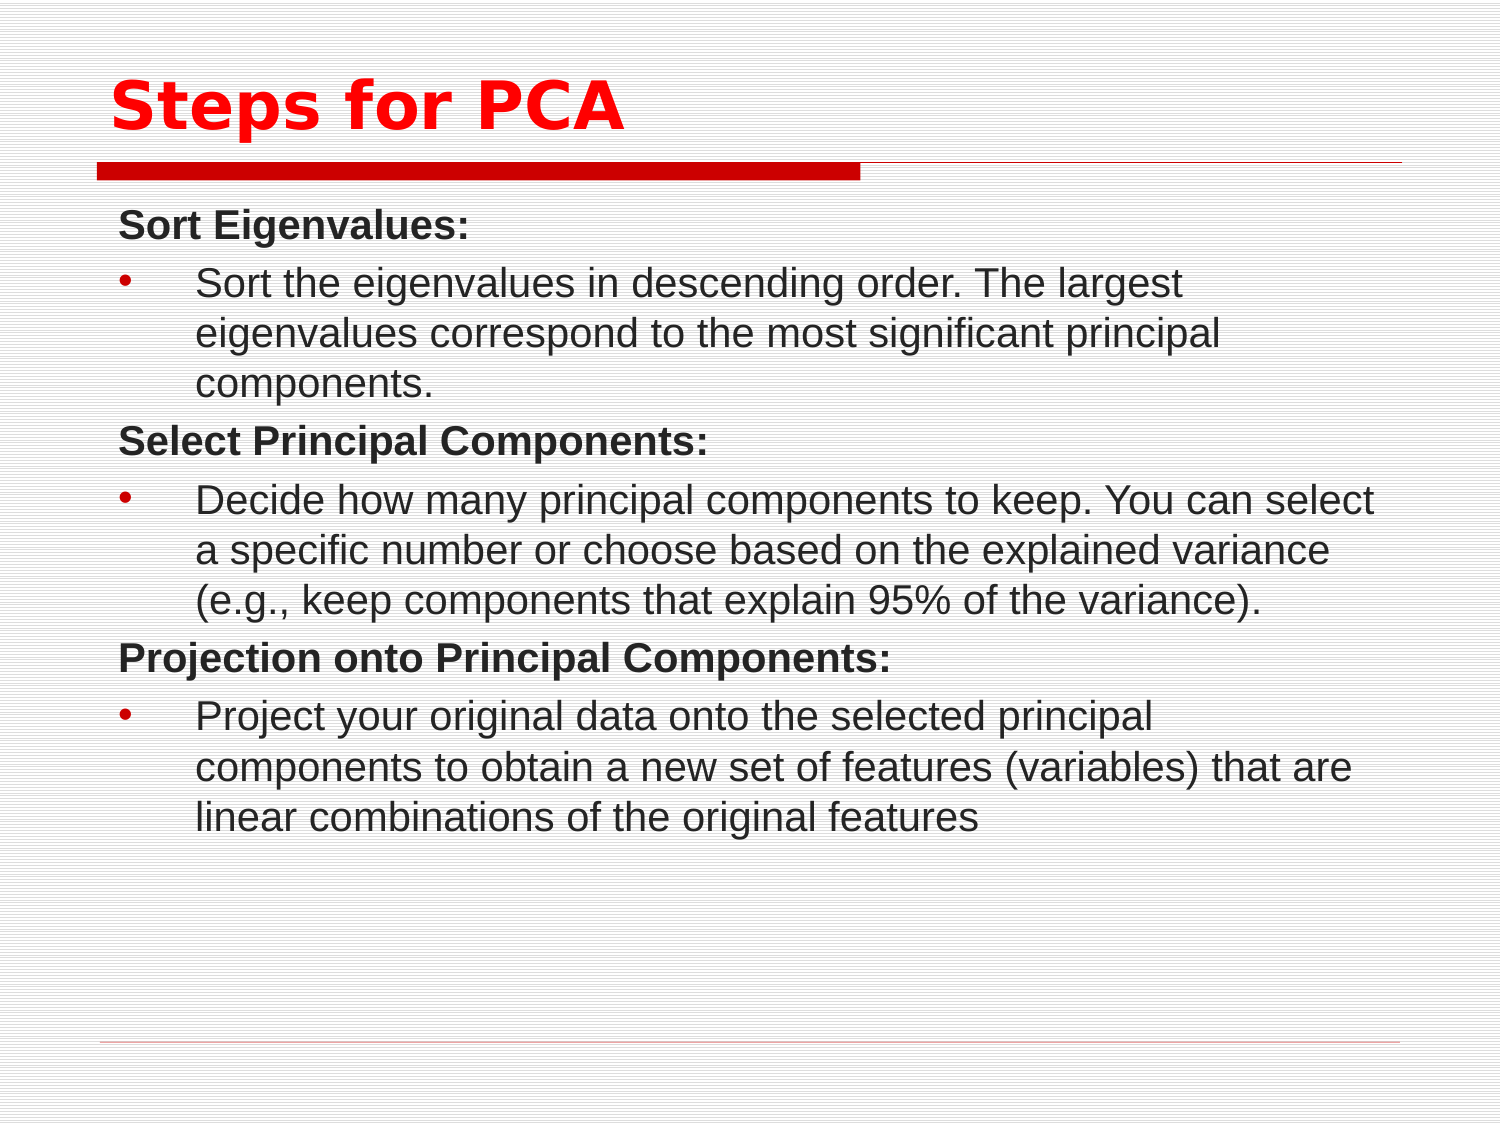

# Steps for PCA
Sort Eigenvalues:
Sort the eigenvalues in descending order. The largest eigenvalues correspond to the most significant principal components.
Select Principal Components:
Decide how many principal components to keep. You can select a specific number or choose based on the explained variance (e.g., keep components that explain 95% of the variance).
Projection onto Principal Components:
Project your original data onto the selected principal components to obtain a new set of features (variables) that are linear combinations of the original features